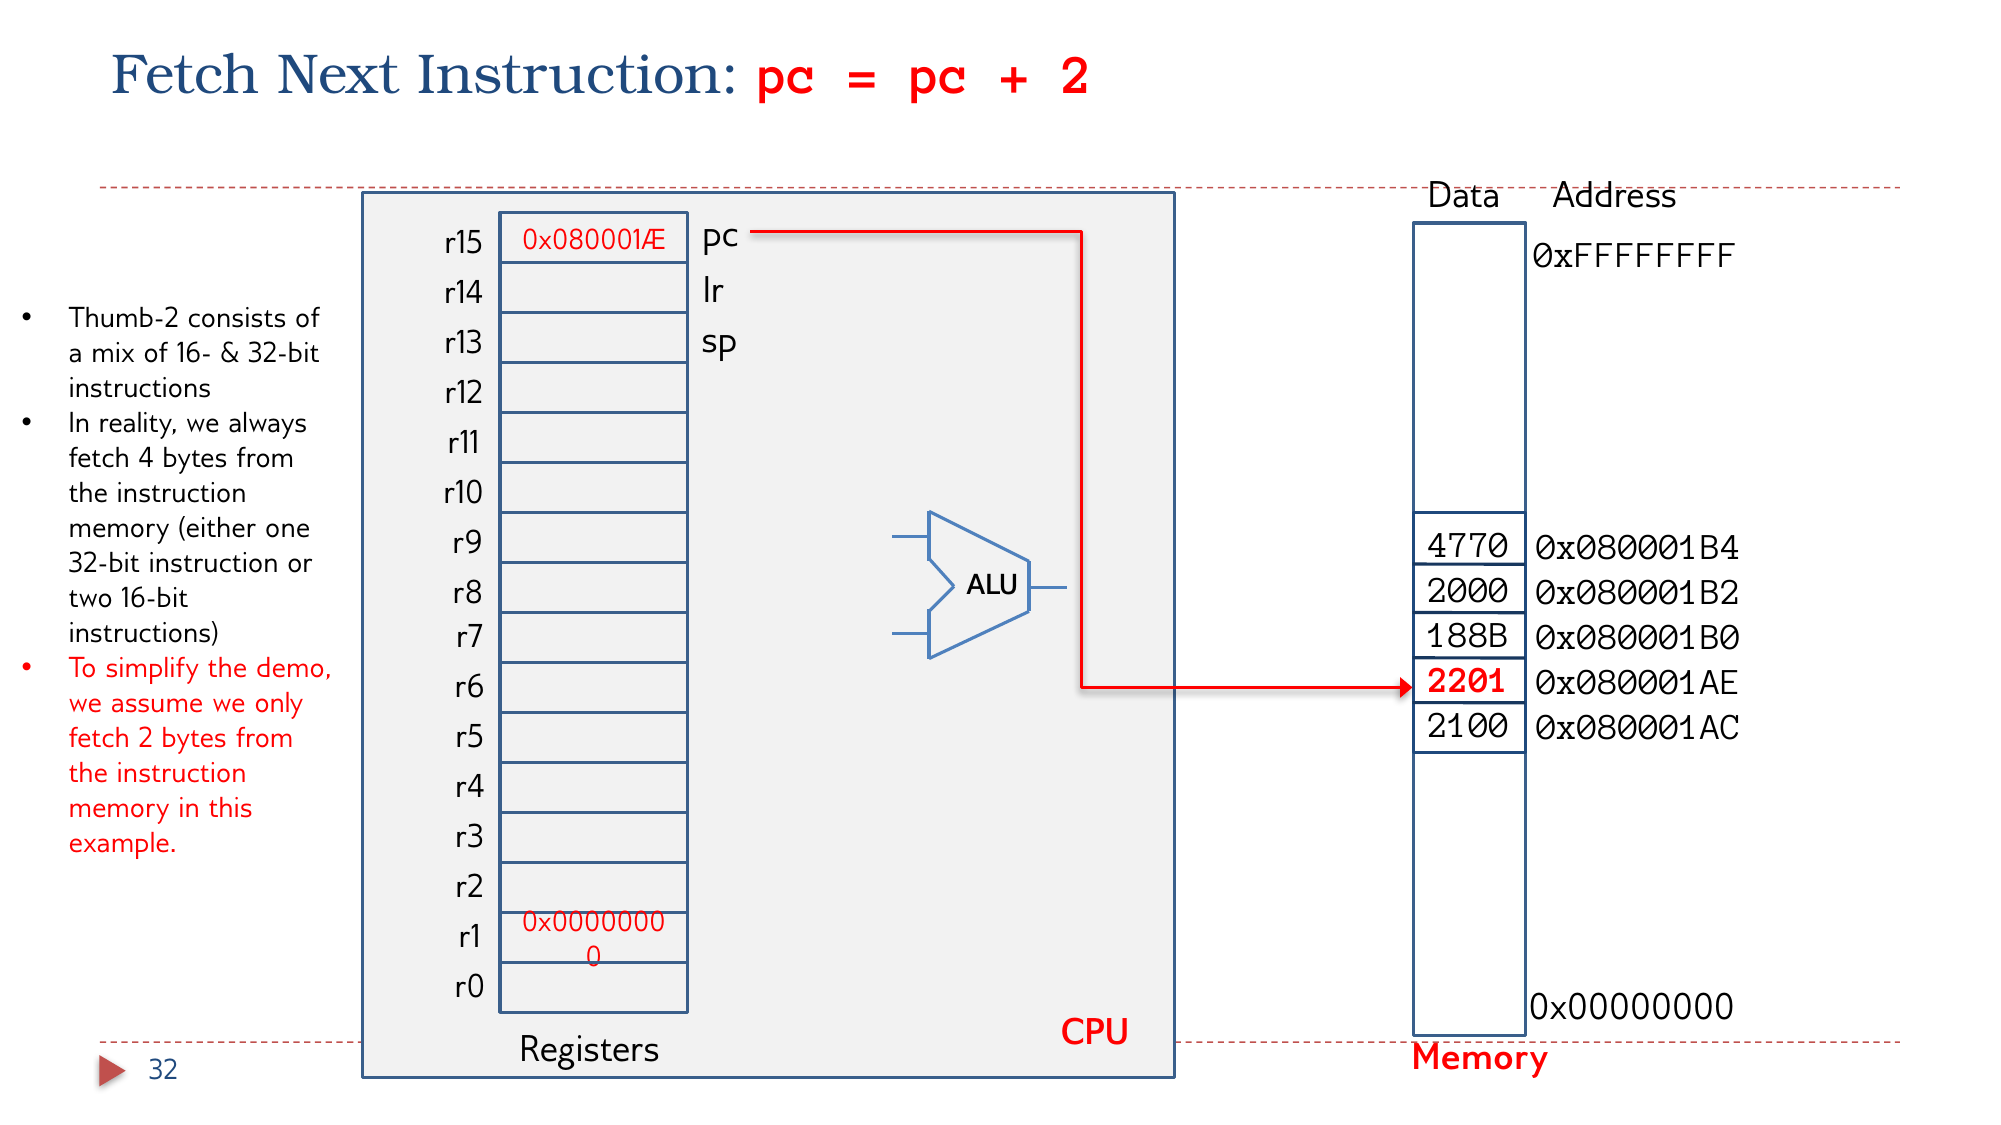

# Fetch Next Instruction: pc = pc + 2
Data
Address

pc
r15
r14
r13
r12
r11
r10
r9
r8
r7
r6
r5
r4
r3
r2
r1
r0
0x080001AE

0xFFFFFFFF
lr

Thumb-2 consists of a mix of 16- & 32-bit instructions
In reality, we always fetch 4 bytes from the instruction memory (either one 32-bit instruction or two 16-bit instructions)
To simplify the demo, we assume we only fetch 2 bytes from the instruction memory in this example.
sp

ALU

4770 2000
188B
2201
2100
0x080001B4
0x080001B2
0x080001B0
0x080001AE
0x080001AC

0x00000000

0x00000000
CPU
Registers
Memory
32